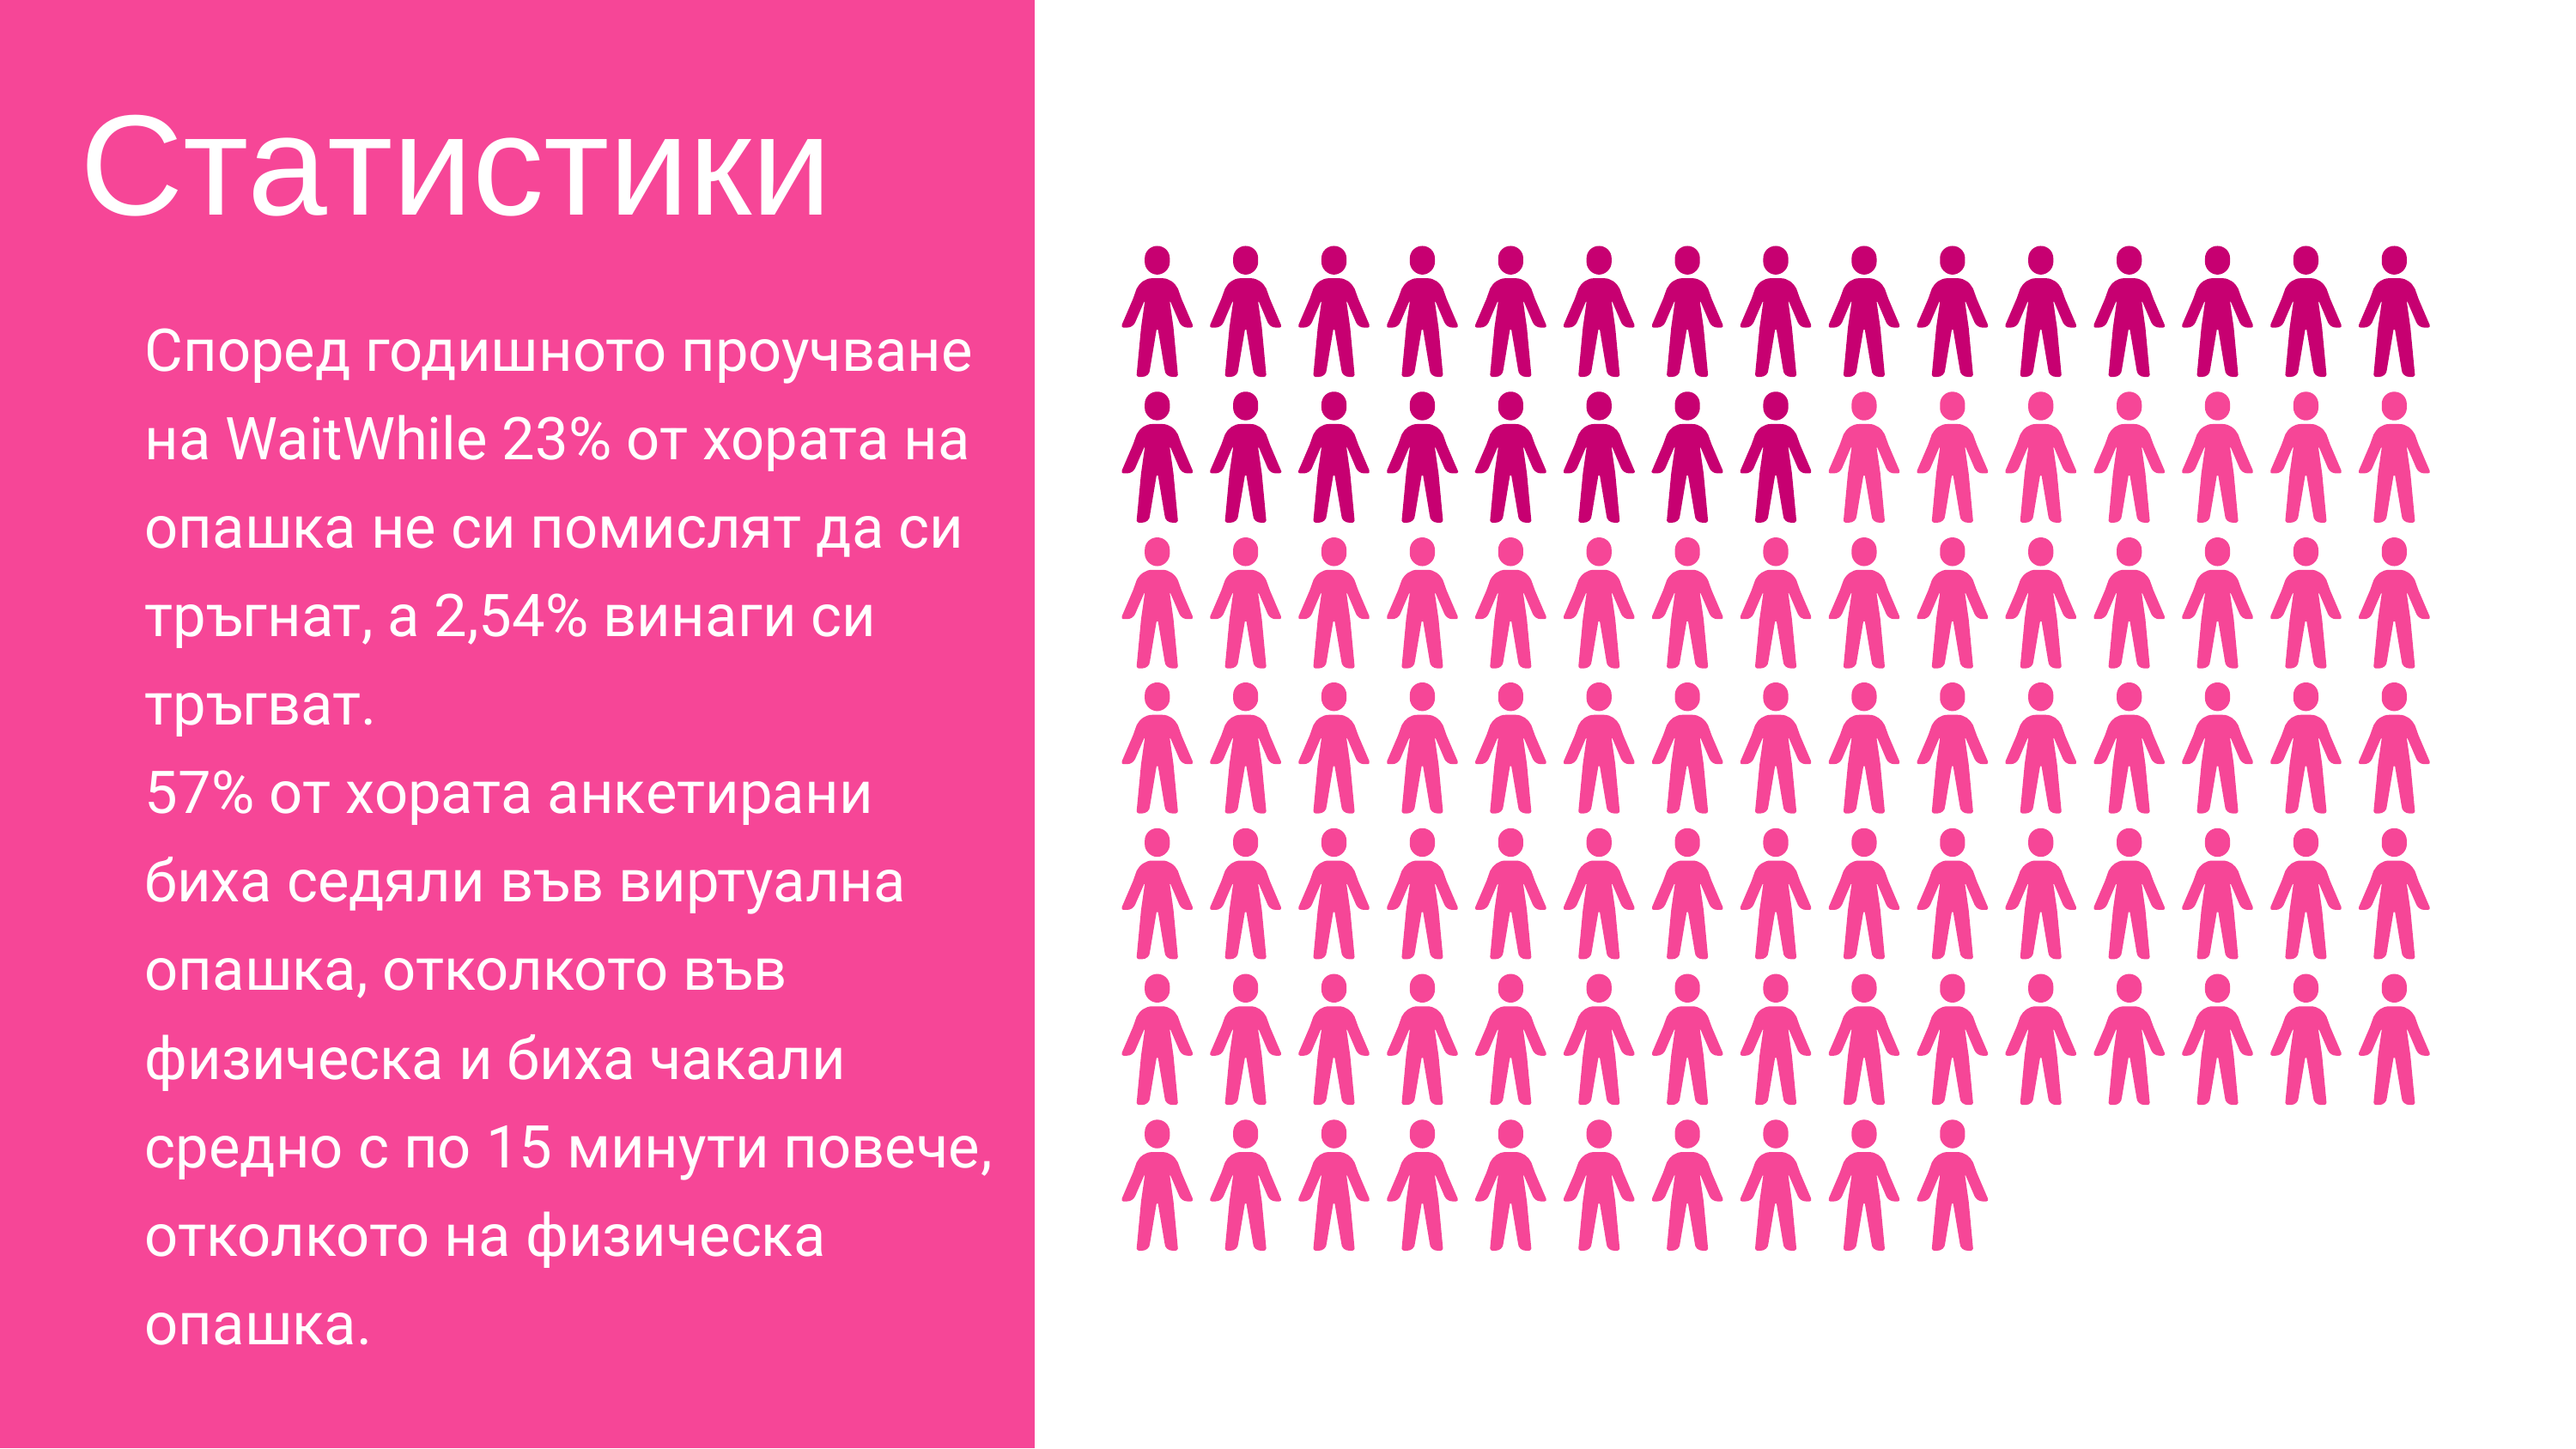

Статистики

Според годишното проучване на WaitWhile 23% от хората на опашка не си помислят да си тръгнат, а 2,54% винаги си тръгват.
57% от хората анкетирани биха седяли във виртуална опашка, отколкото във физическа и биха чакали средно с по 15 минути повече, отколкото на физическа опашка.